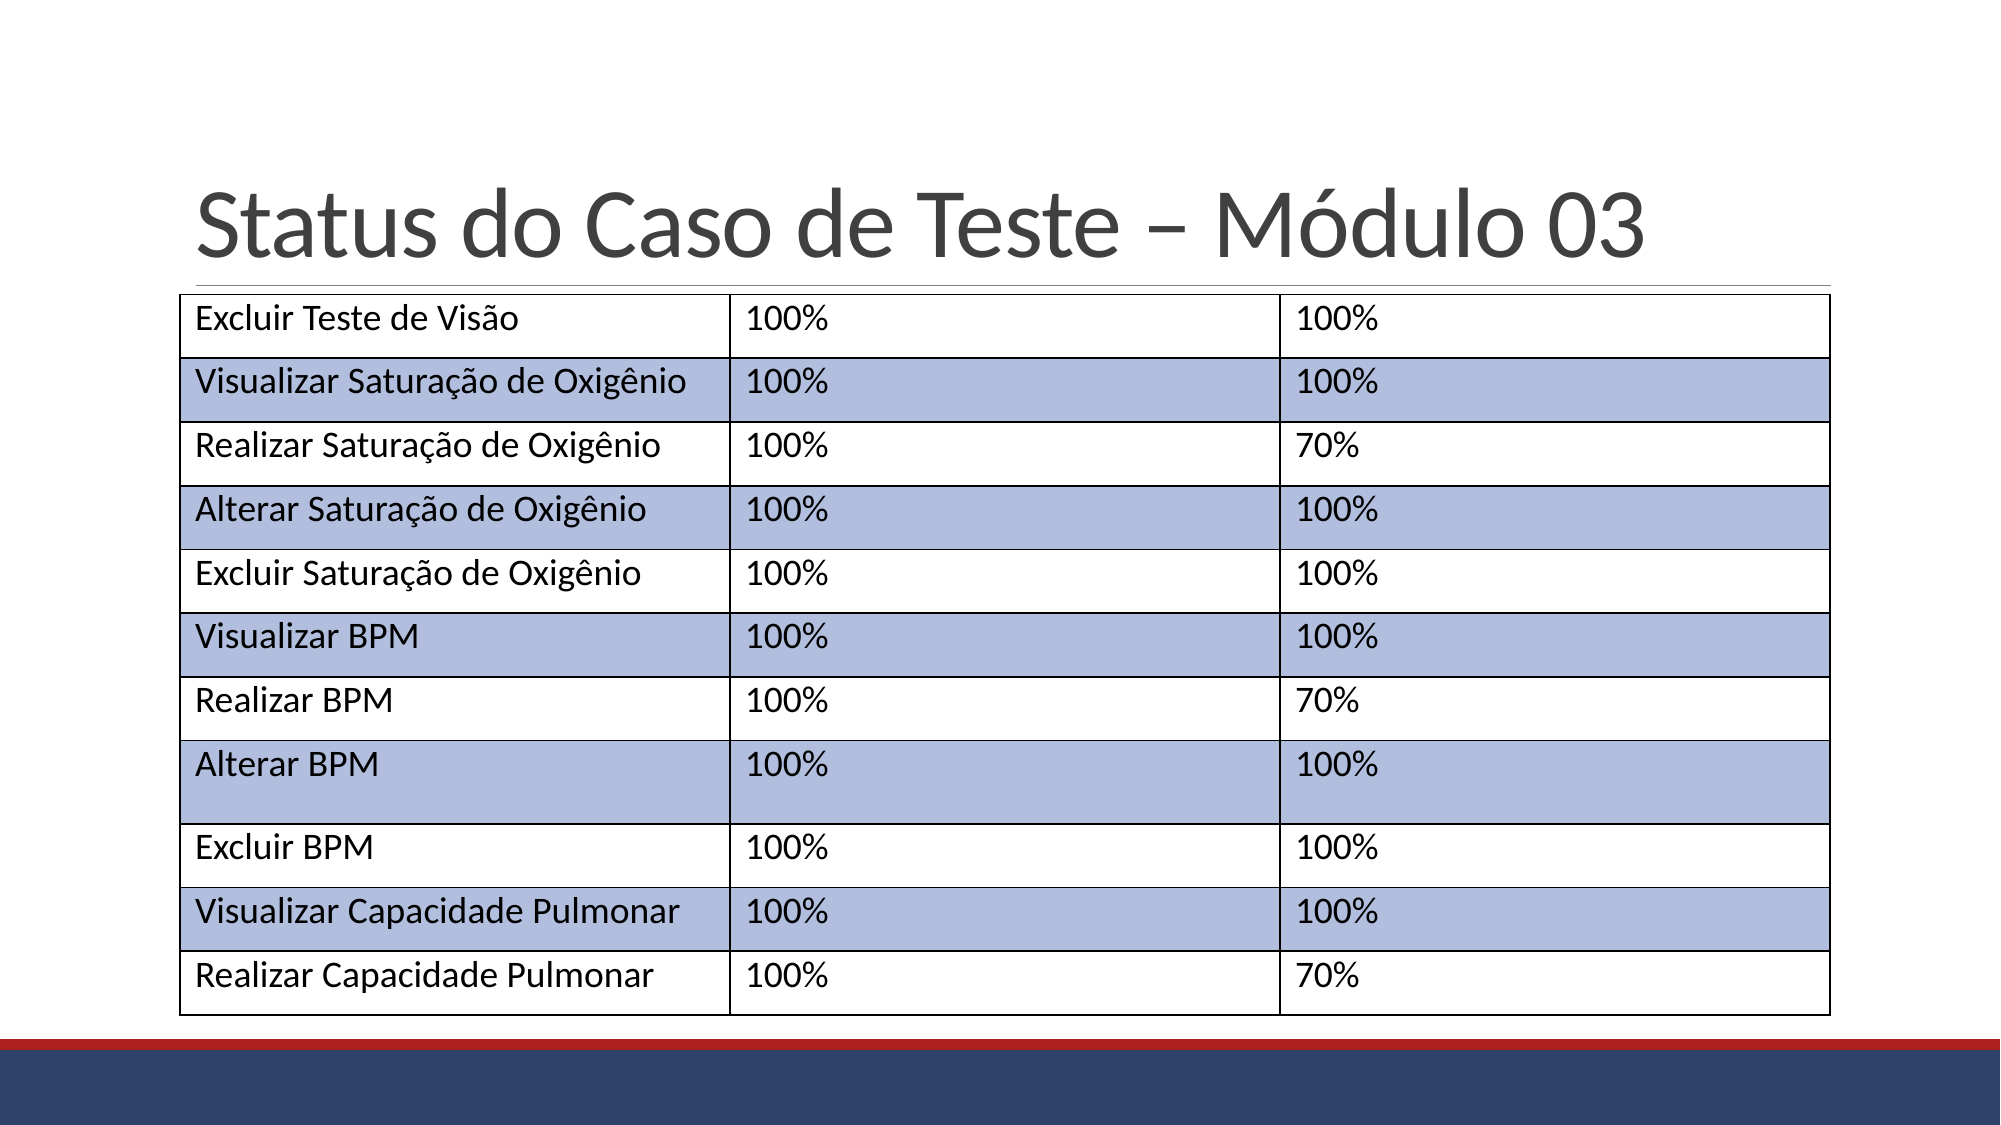

# Status do Caso de Teste – Módulo 03
| Excluir Teste de Visão | 100% | 100% |
| --- | --- | --- |
| Visualizar Saturação de Oxigênio | 100% | 100% |
| Realizar Saturação de Oxigênio | 100% | 70% |
| Alterar Saturação de Oxigênio | 100% | 100% |
| Excluir Saturação de Oxigênio | 100% | 100% |
| Visualizar BPM | 100% | 100% |
| Realizar BPM | 100% | 70% |
| Alterar BPM | 100% | 100% |
| Excluir BPM | 100% | 100% |
| Visualizar Capacidade Pulmonar | 100% | 100% |
| Realizar Capacidade Pulmonar | 100% | 70% |